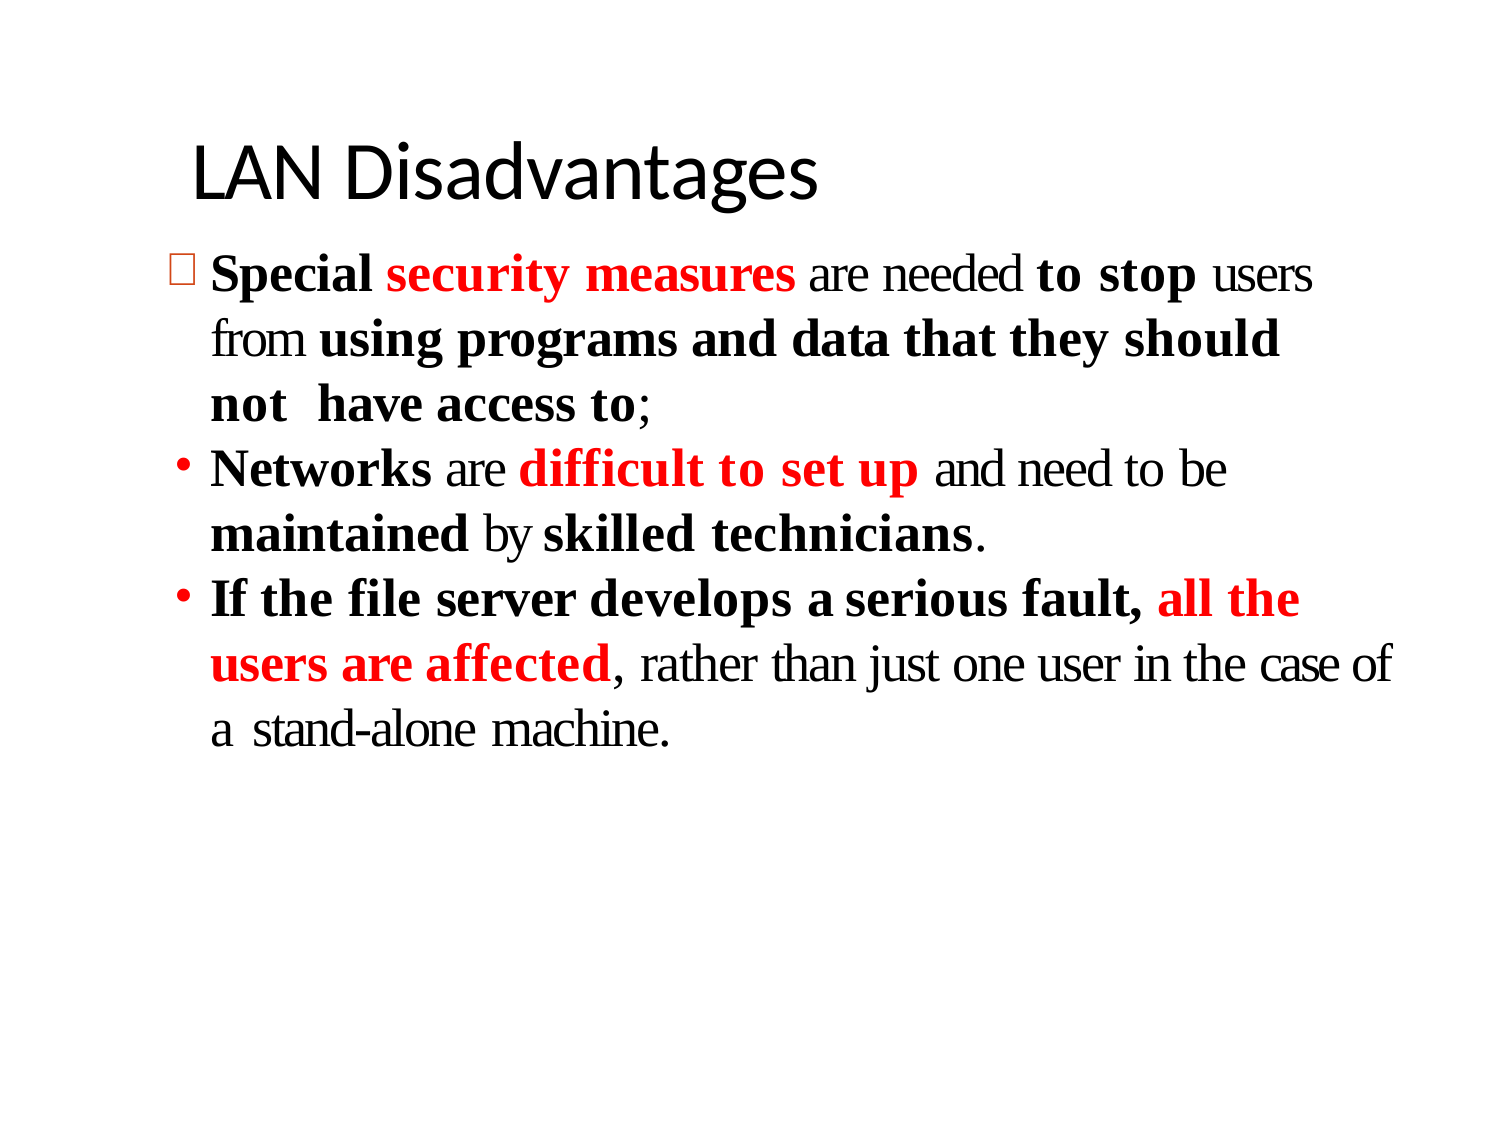

# LAN Disadvantages
Special security measures are needed to stop users  from using programs and data that they should not  have access to;
Networks are difficult to set up and need to be
maintained by skilled technicians.
If the file server develops a serious fault, all the  users are affected, rather than just one user in the case of a  stand-alone machine.